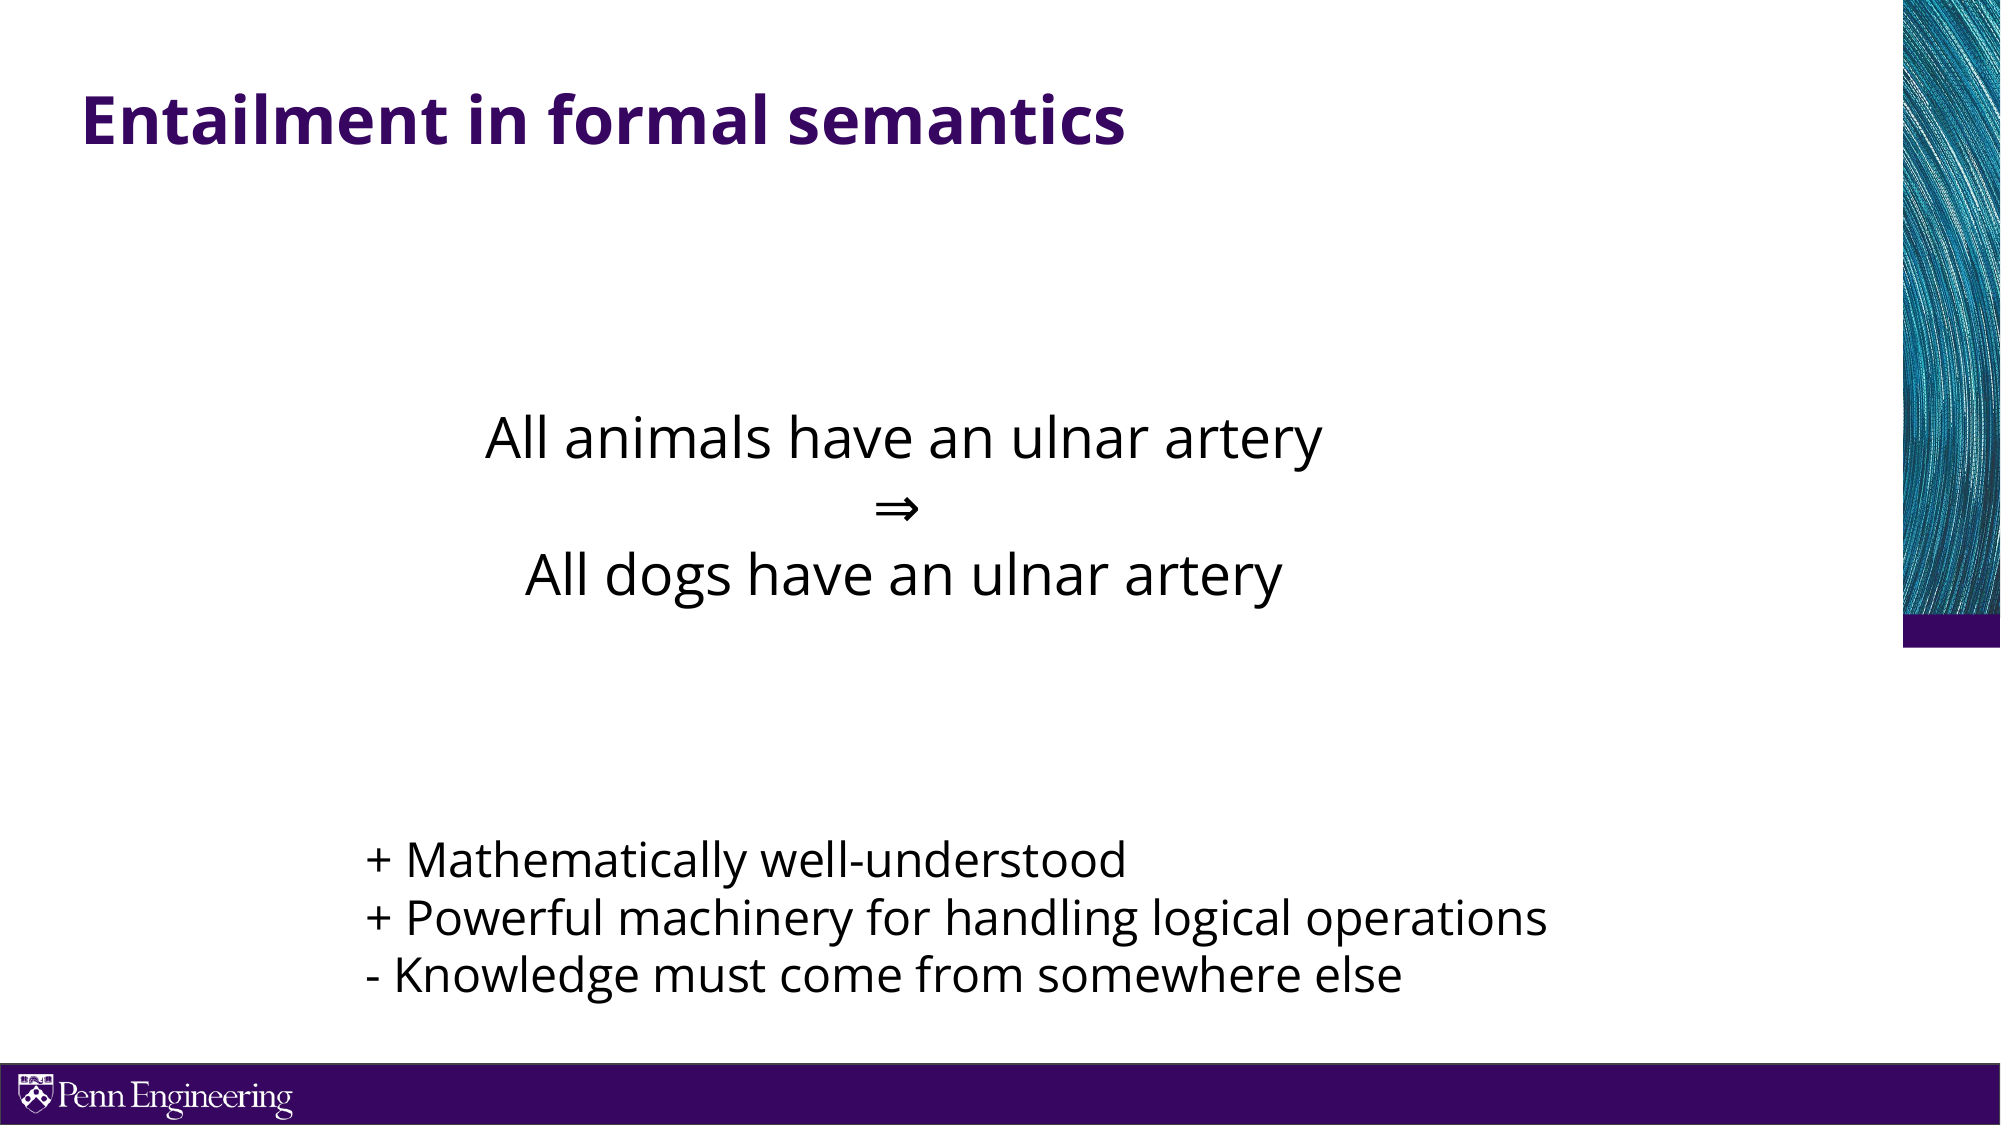

# Entailment in formal semantics
All animals have an ulnar artery
⇒
All dogs have an ulnar artery
+ Mathematically well-understood
+ Powerful machinery for handling logical operations
- Knowledge must come from somewhere else